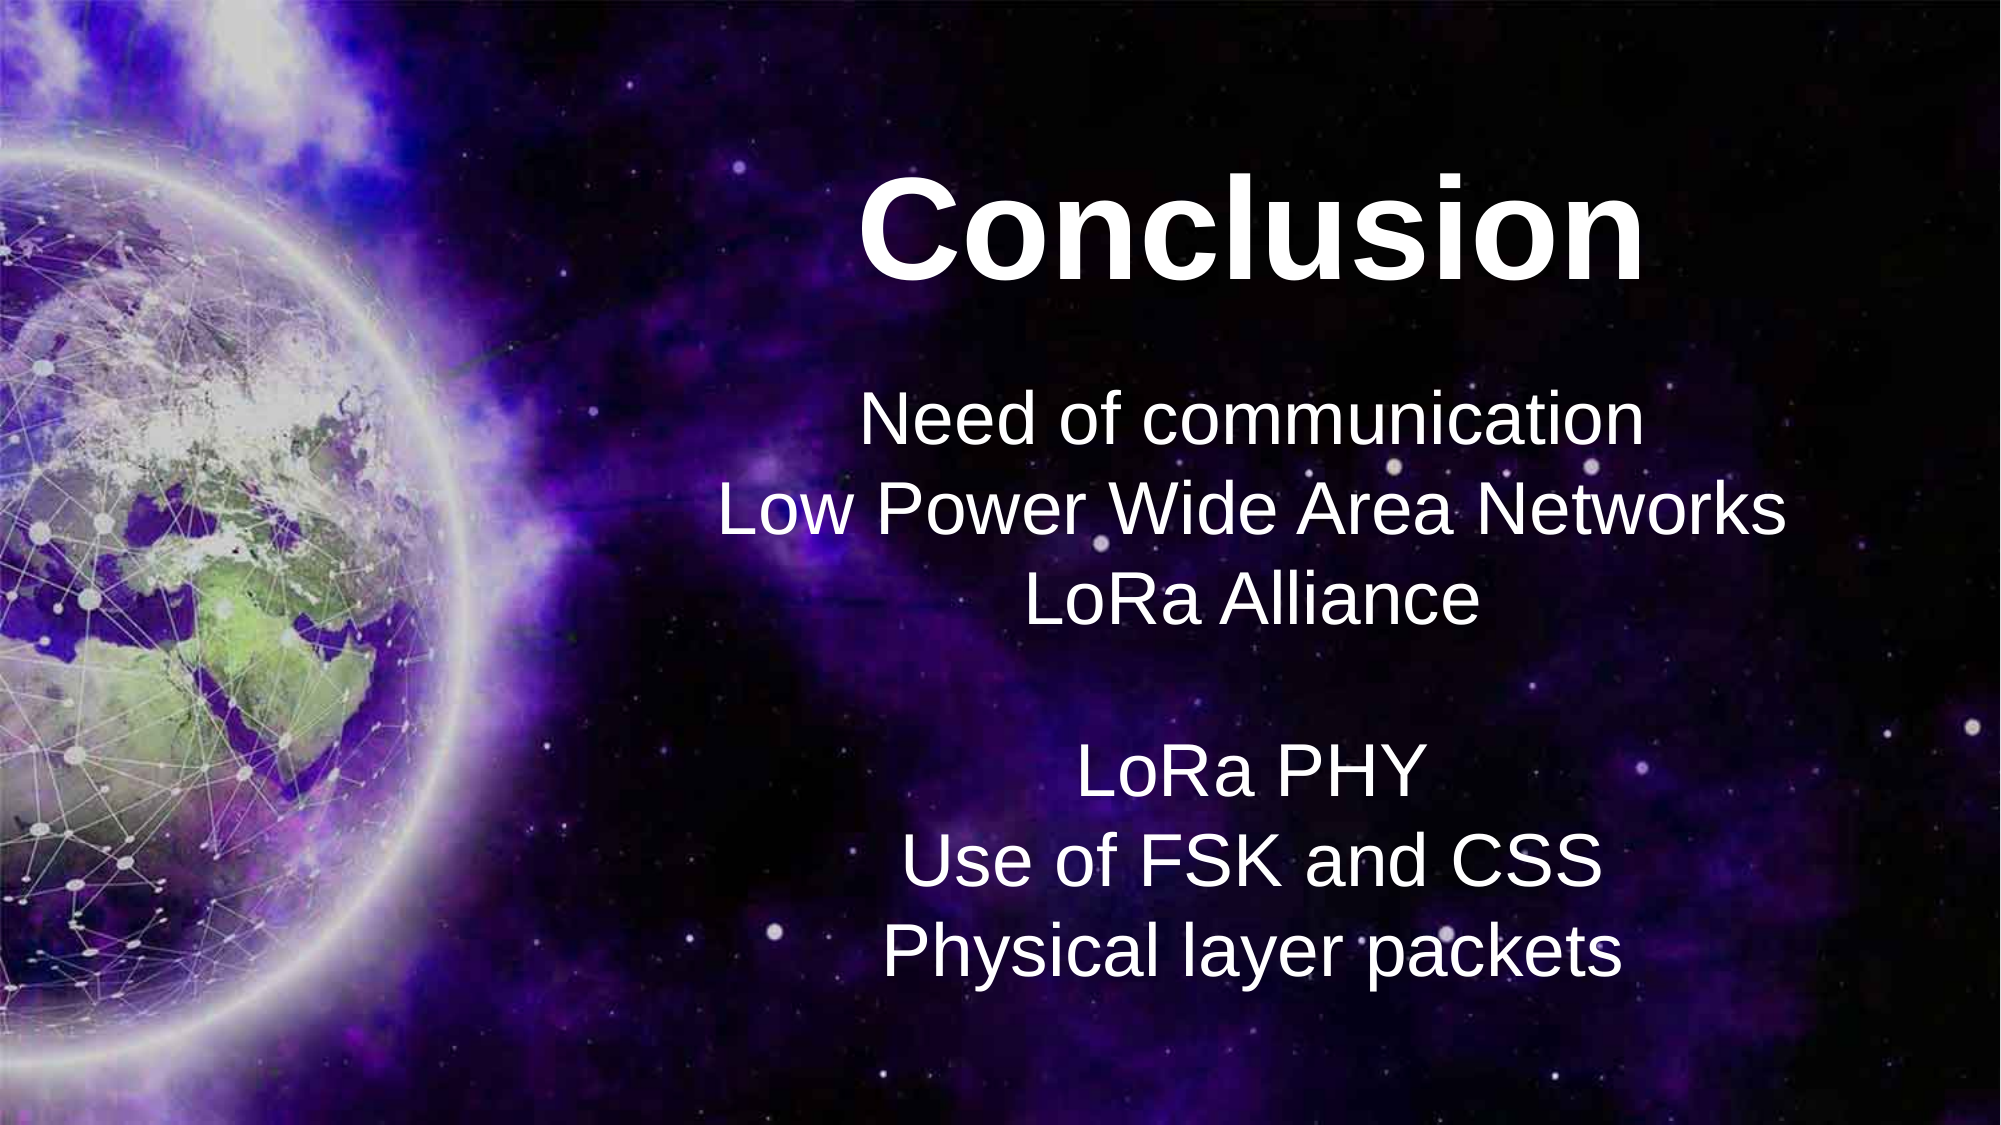

Conclusion
Need of communication
Low Power Wide Area Networks
LoRa Alliance
LoRa PHY
Use of FSK and CSS
Physical layer packets